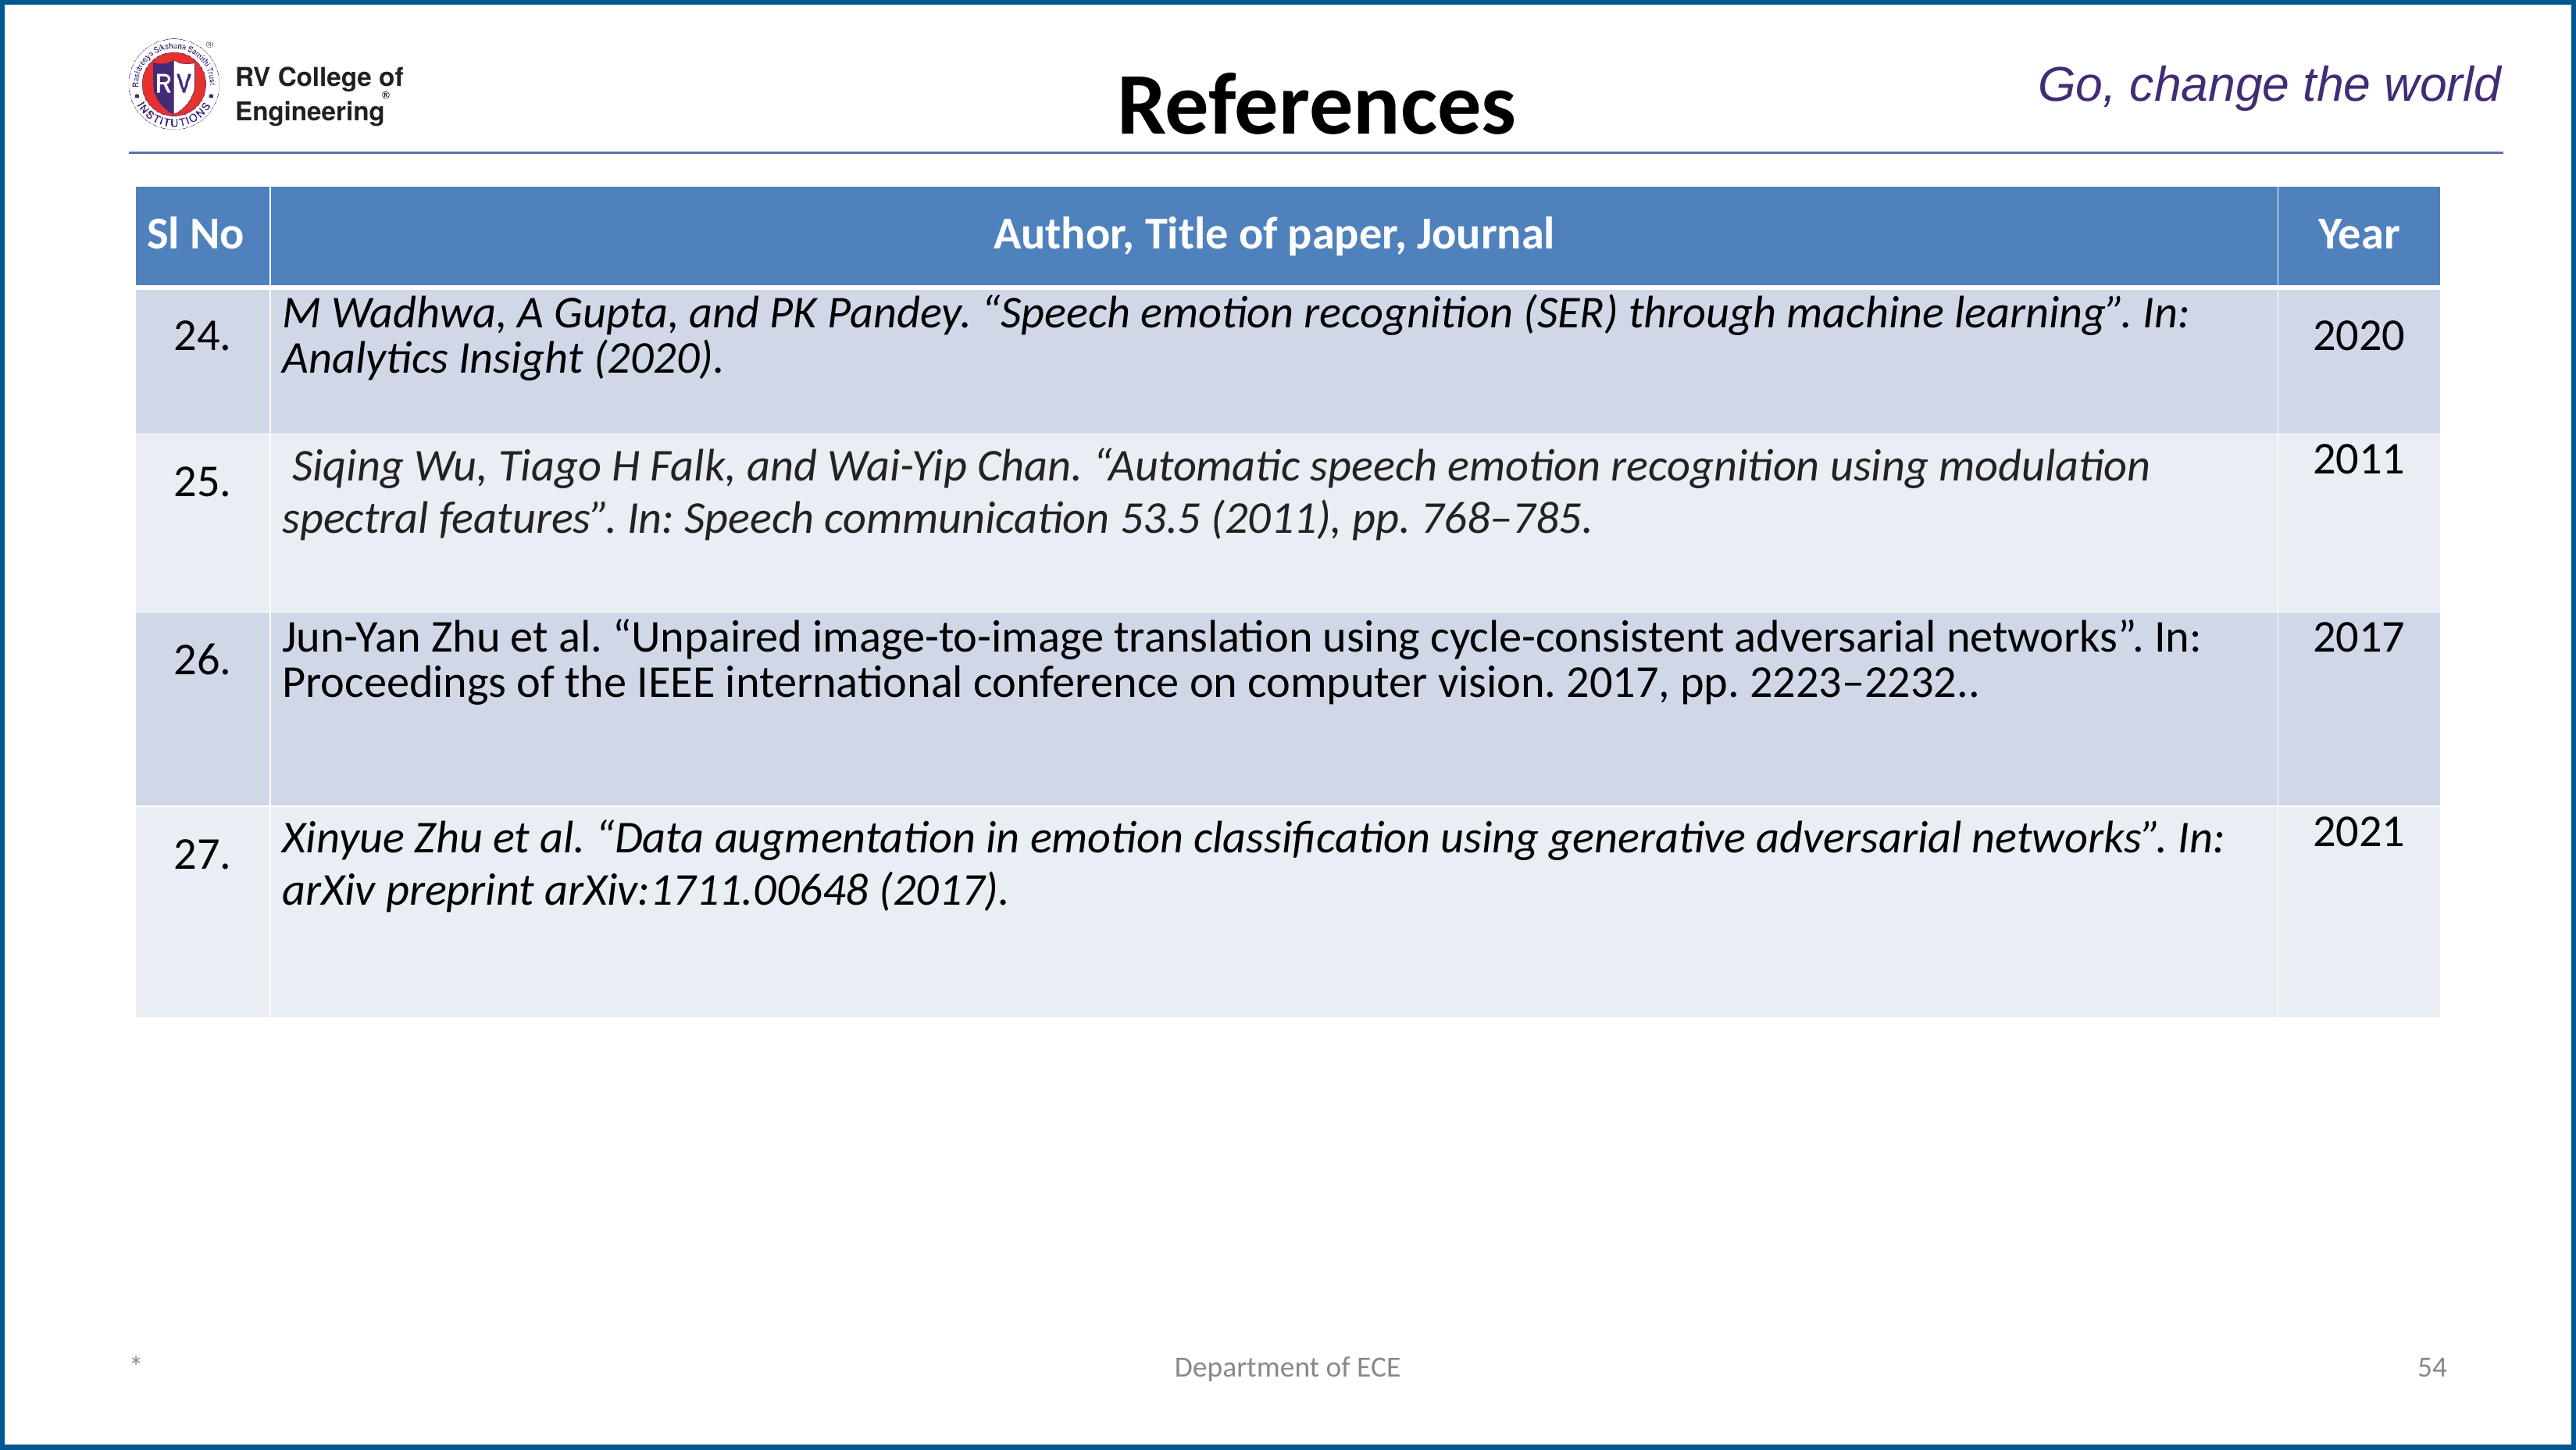

References
# Go, change the world
RV College of
Engineering

| Sl No | Author, Title of paper, Journal | Year |
| --- | --- | --- |
| 24. | M Wadhwa, A Gupta, and PK Pandey. “Speech emotion recognition (SER) through machine learning”. In: Analytics Insight (2020). | 2020 |
| 25. | Siqing Wu, Tiago H Falk, and Wai-Yip Chan. “Automatic speech emotion recognition using modulation spectral features”. In: Speech communication 53.5 (2011), pp. 768–785. | 2011 |
| 26. | Jun-Yan Zhu et al. “Unpaired image-to-image translation using cycle-consistent adversarial networks”. In: Proceedings of the IEEE international conference on computer vision. 2017, pp. 2223–2232.. | 2017 |
| 27. | Xinyue Zhu et al. “Data augmentation in emotion classification using generative adversarial networks”. In: arXiv preprint arXiv:1711.00648 (2017). | 2021 |
*
Department of ECE
54